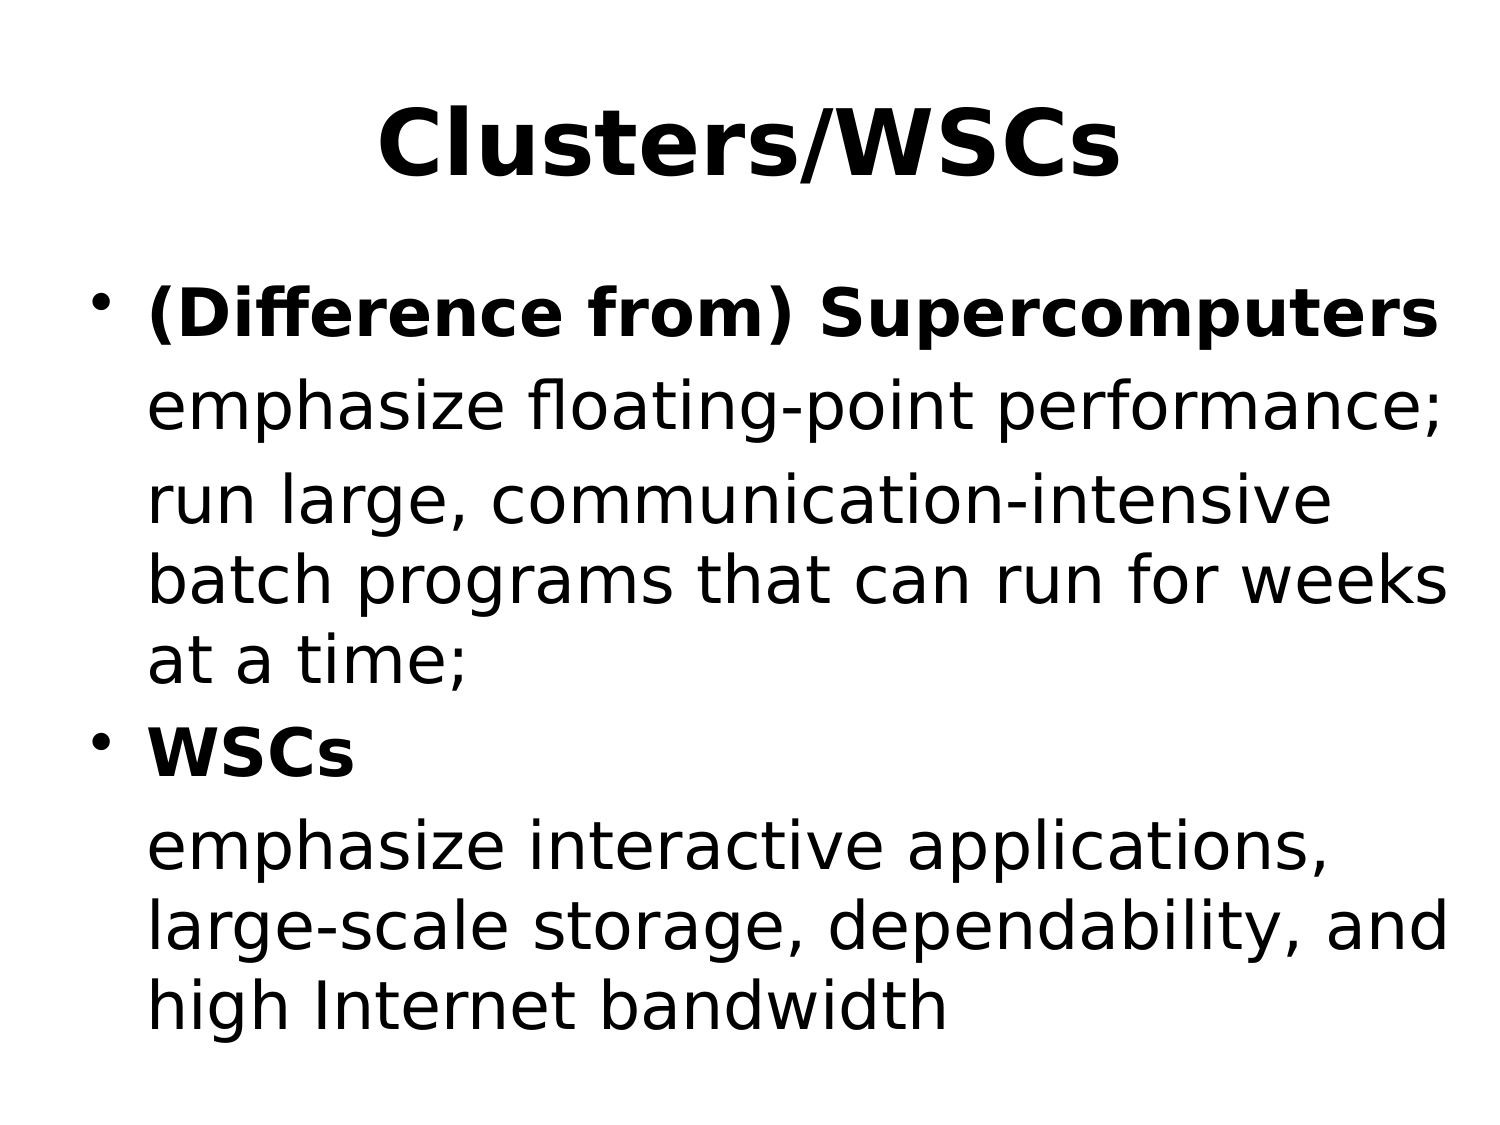

# Clusters/WSCs
(Difference from) Supercomputers
	emphasize floating-point performance;
	run large, communication-intensive batch programs that can run for weeks at a time;
WSCs
	emphasize interactive applications, large-scale storage, dependability, and high Internet bandwidth